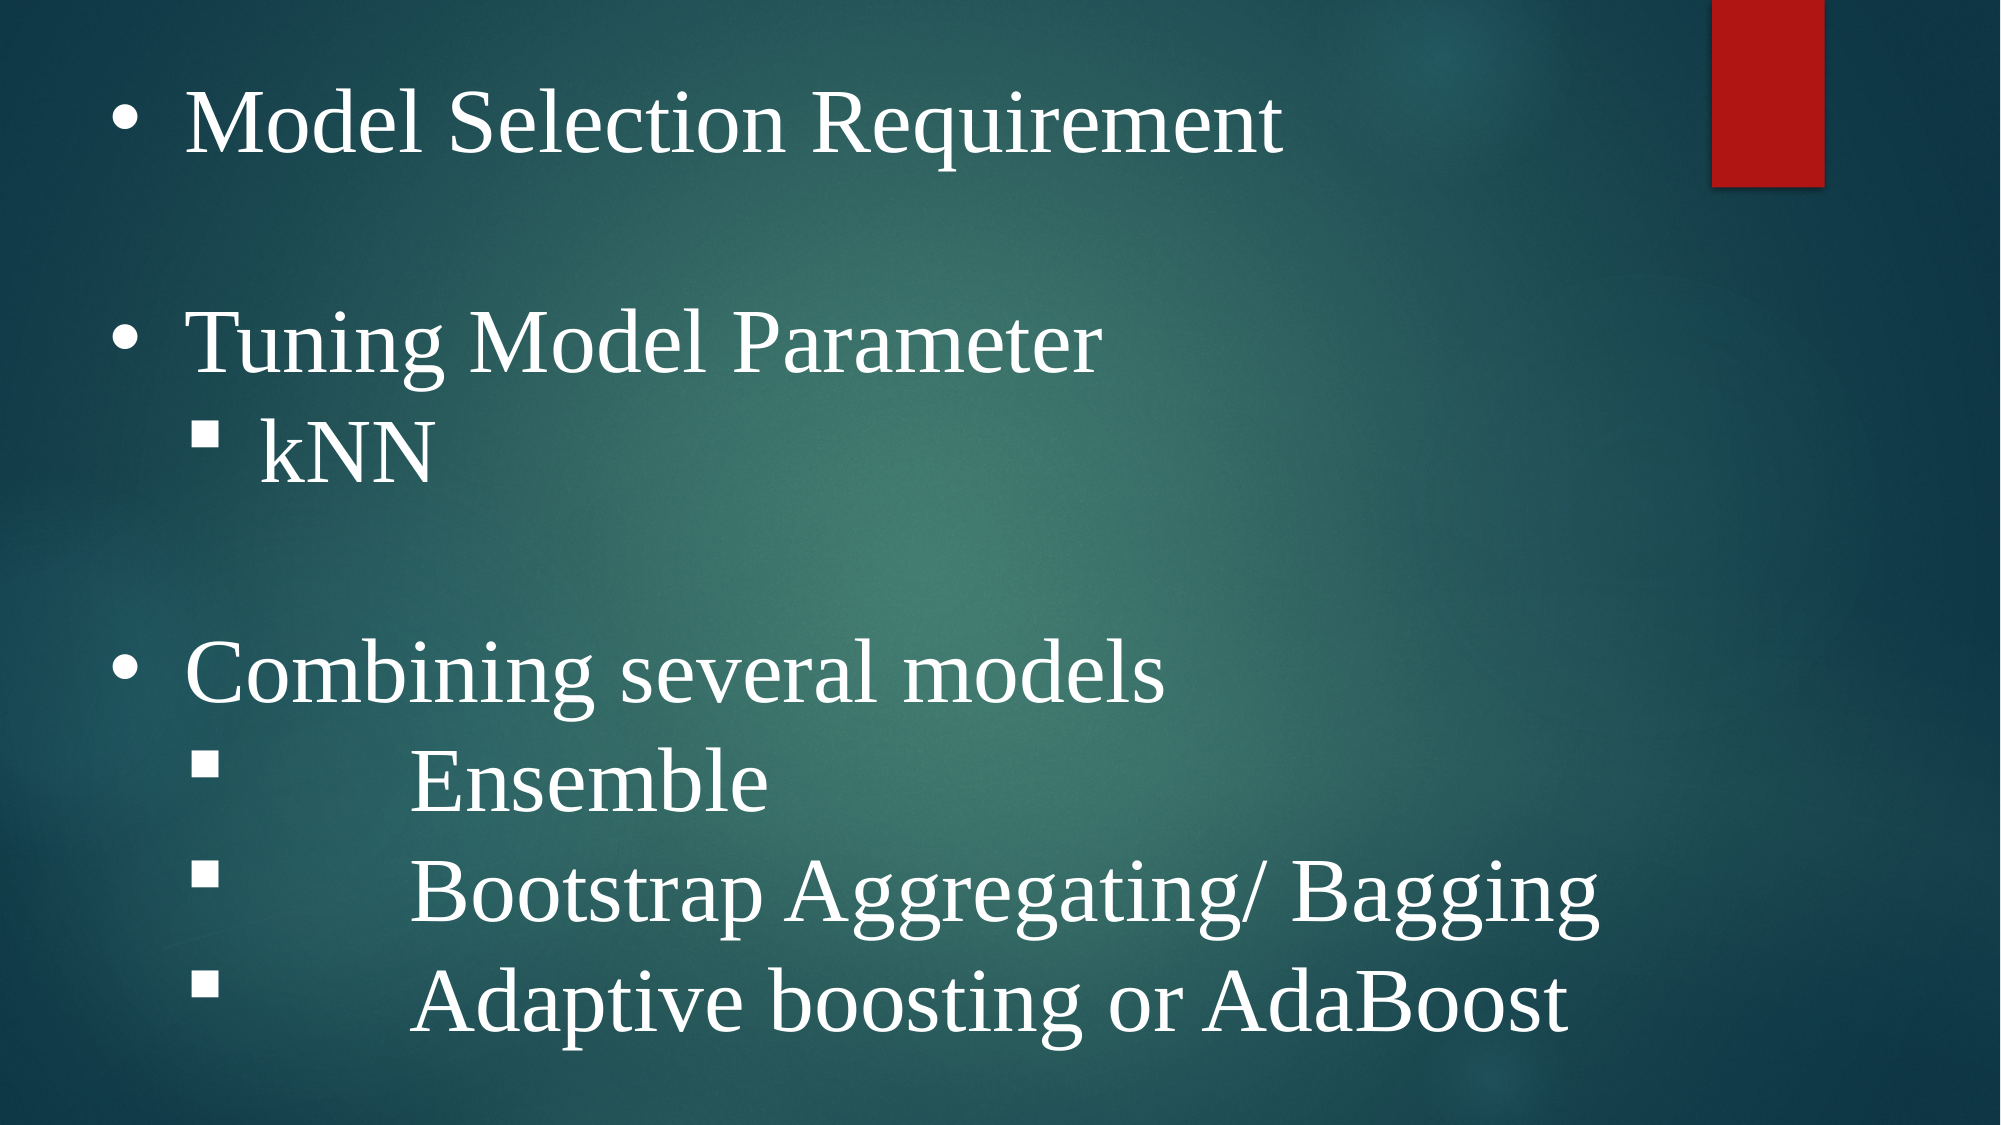

Model Selection Requirement

Tuning Model Parameter
kNN

Combining several models
	Ensemble
	Bootstrap Aggregating/ Bagging
	Adaptive boosting or AdaBoost